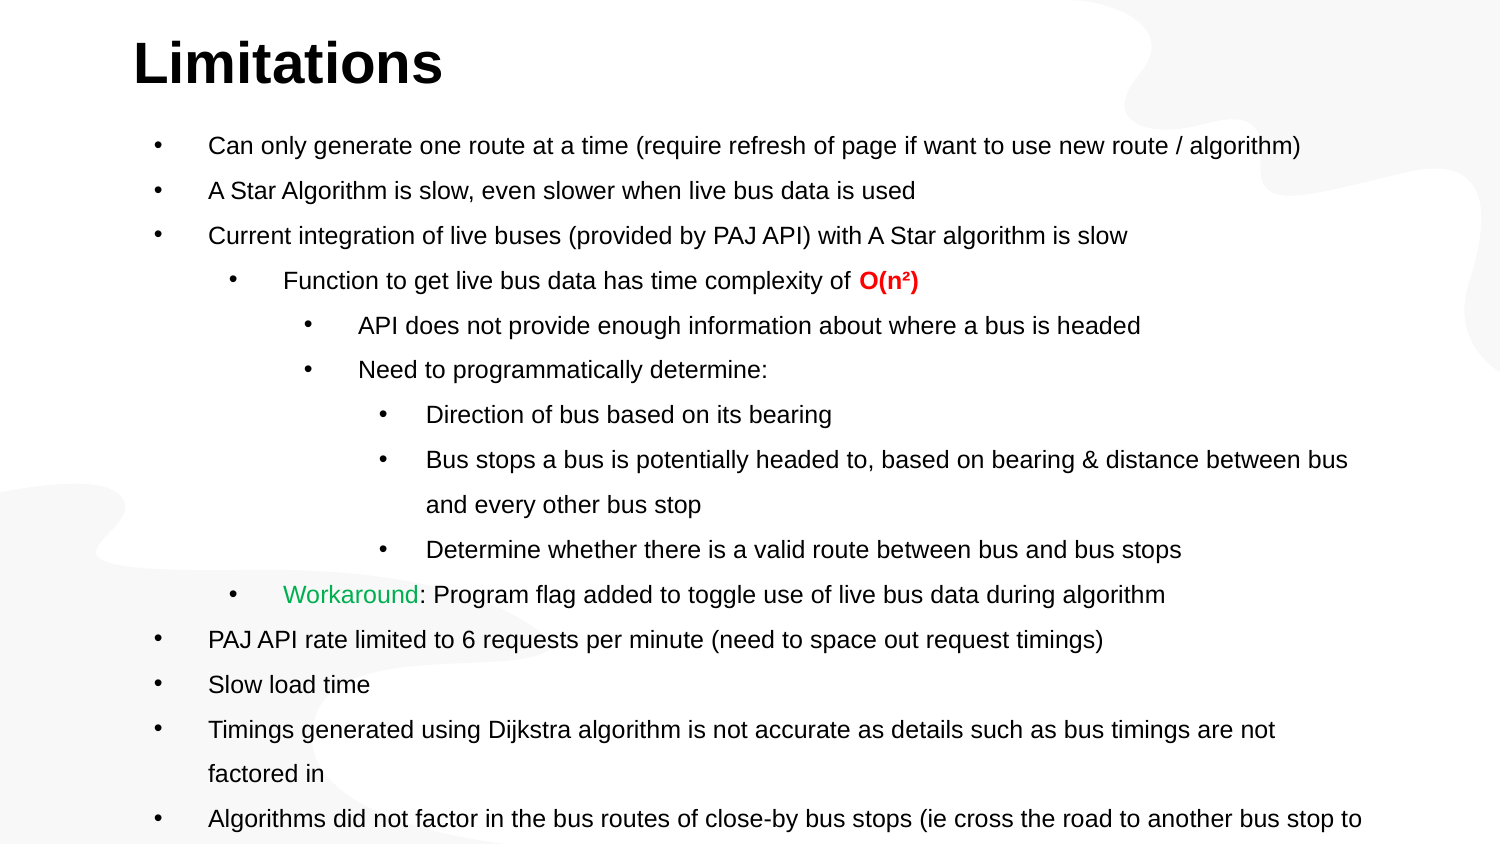

# Limitations
Can only generate one route at a time (require refresh of page if want to use new route / algorithm)
A Star Algorithm is slow, even slower when live bus data is used
Current integration of live buses (provided by PAJ API) with A Star algorithm is slow
Function to get live bus data has time complexity of O(n²)
API does not provide enough information about where a bus is headed
Need to programmatically determine:
Direction of bus based on its bearing
Bus stops a bus is potentially headed to, based on bearing & distance between bus and every other bus stop
Determine whether there is a valid route between bus and bus stops
Workaround: Program flag added to toggle use of live bus data during algorithm
PAJ API rate limited to 6 requests per minute (need to space out request timings)
Slow load time
Timings generated using Dijkstra algorithm is not accurate as details such as bus timings are not factored in
Algorithms did not factor in the bus routes of close-by bus stops (ie cross the road to another bus stop to take a bus)